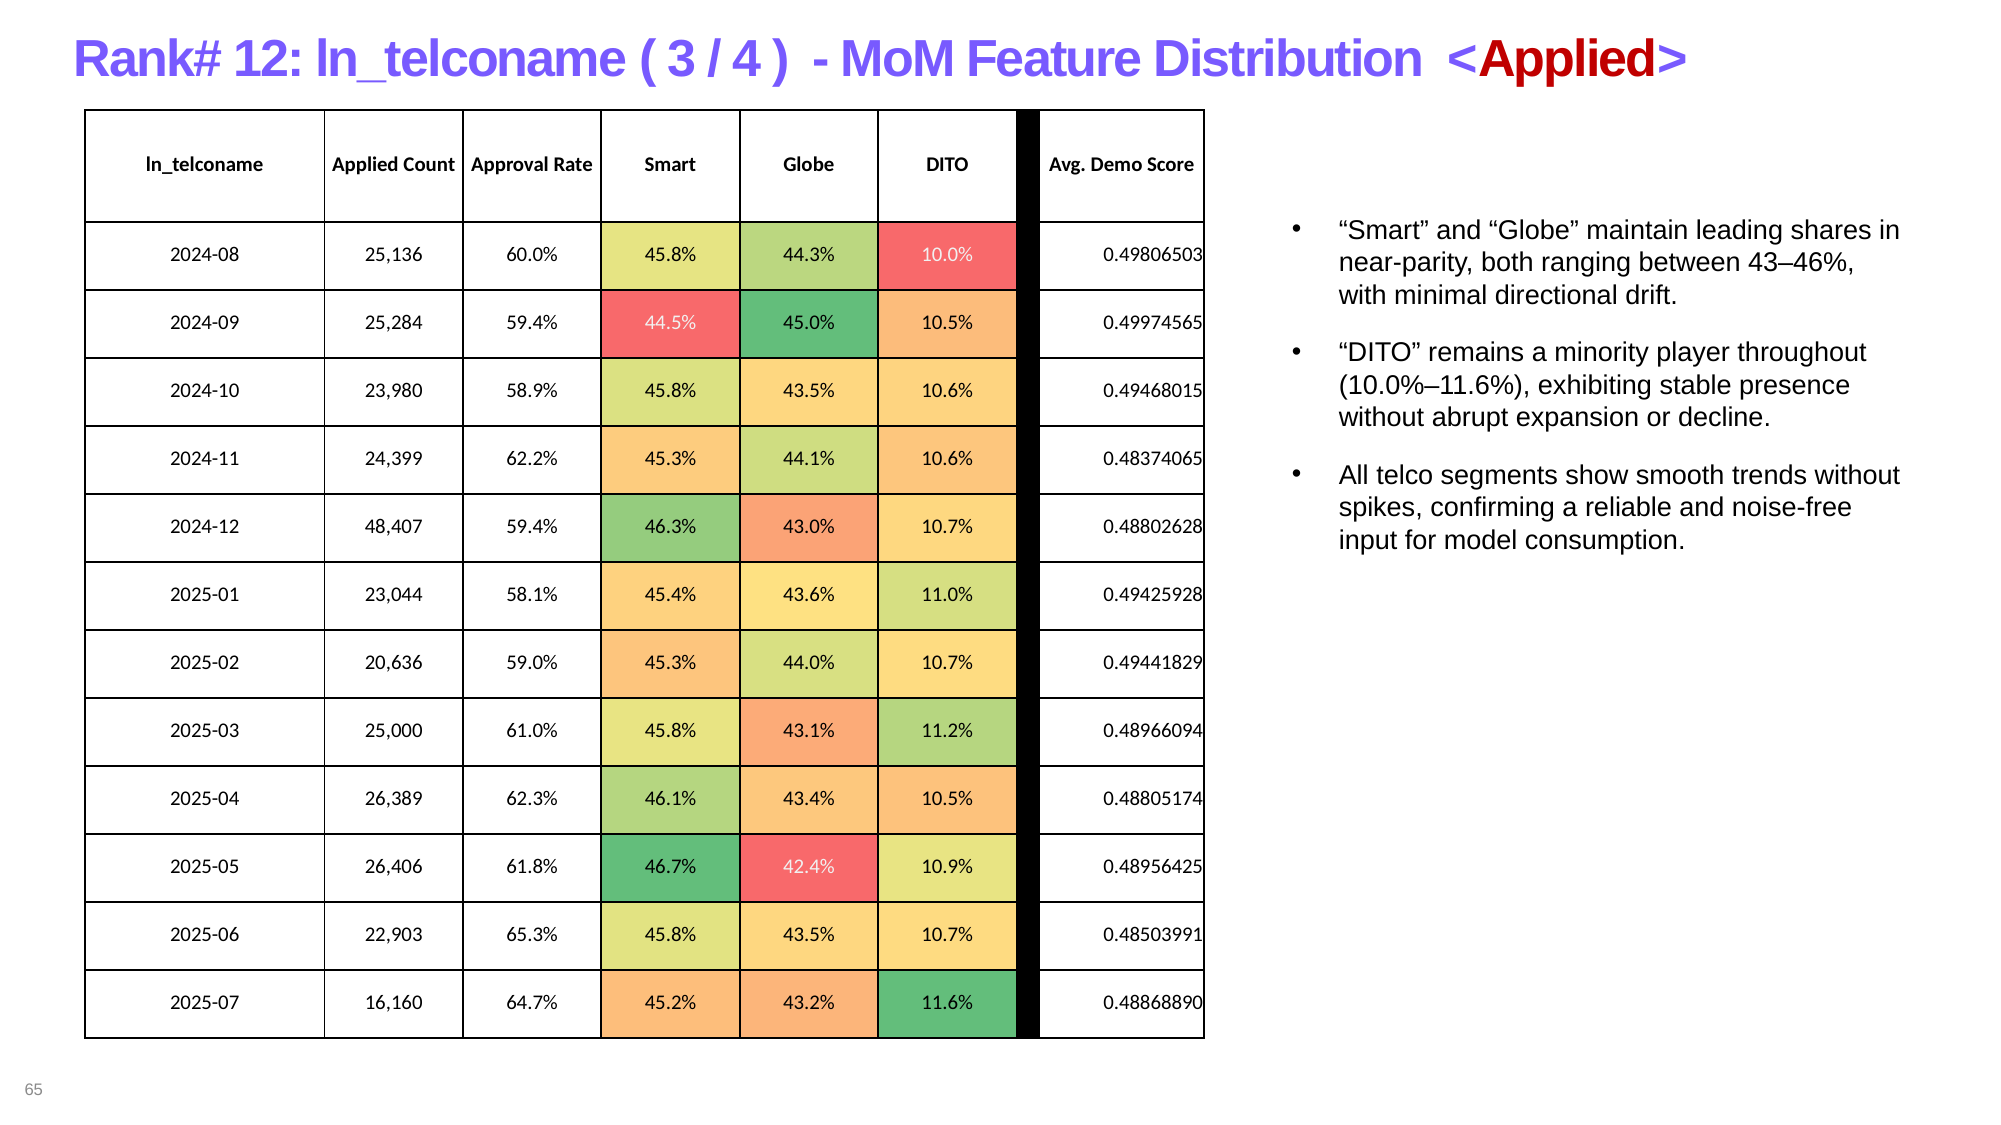

Rank# 12: ln_telconame ( 3 / 4 )  - MoM Feature Distribution  <Applied>
| ln\_telconame | Applied Count | Approval Rate | Smart | Globe | DITO |  | Avg. Demo Score |
| --- | --- | --- | --- | --- | --- | --- | --- |
| 2024-08 | 25,136 | 60.0% | 45.8% | 44.3% | 10.0% |  | 0.49806503 |
| 2024-09 | 25,284 | 59.4% | 44.5% | 45.0% | 10.5% |  | 0.49974565 |
| 2024-10 | 23,980 | 58.9% | 45.8% | 43.5% | 10.6% |  | 0.49468015 |
| 2024-11 | 24,399 | 62.2% | 45.3% | 44.1% | 10.6% |  | 0.48374065 |
| 2024-12 | 48,407 | 59.4% | 46.3% | 43.0% | 10.7% |  | 0.48802628 |
| 2025-01 | 23,044 | 58.1% | 45.4% | 43.6% | 11.0% |  | 0.49425928 |
| 2025-02 | 20,636 | 59.0% | 45.3% | 44.0% | 10.7% |  | 0.49441829 |
| 2025-03 | 25,000 | 61.0% | 45.8% | 43.1% | 11.2% |  | 0.48966094 |
| 2025-04 | 26,389 | 62.3% | 46.1% | 43.4% | 10.5% |  | 0.48805174 |
| 2025-05 | 26,406 | 61.8% | 46.7% | 42.4% | 10.9% |  | 0.48956425 |
| 2025-06 | 22,903 | 65.3% | 45.8% | 43.5% | 10.7% |  | 0.48503991 |
| 2025-07 | 16,160 | 64.7% | 45.2% | 43.2% | 11.6% |  | 0.48868890 |
“Smart” and “Globe” maintain leading shares in near-parity, both ranging between 43–46%, with minimal directional drift.
“DITO” remains a minority player throughout (10.0%–11.6%), exhibiting stable presence without abrupt expansion or decline.
All telco segments show smooth trends without spikes, confirming a reliable and noise-free input for model consumption.
65